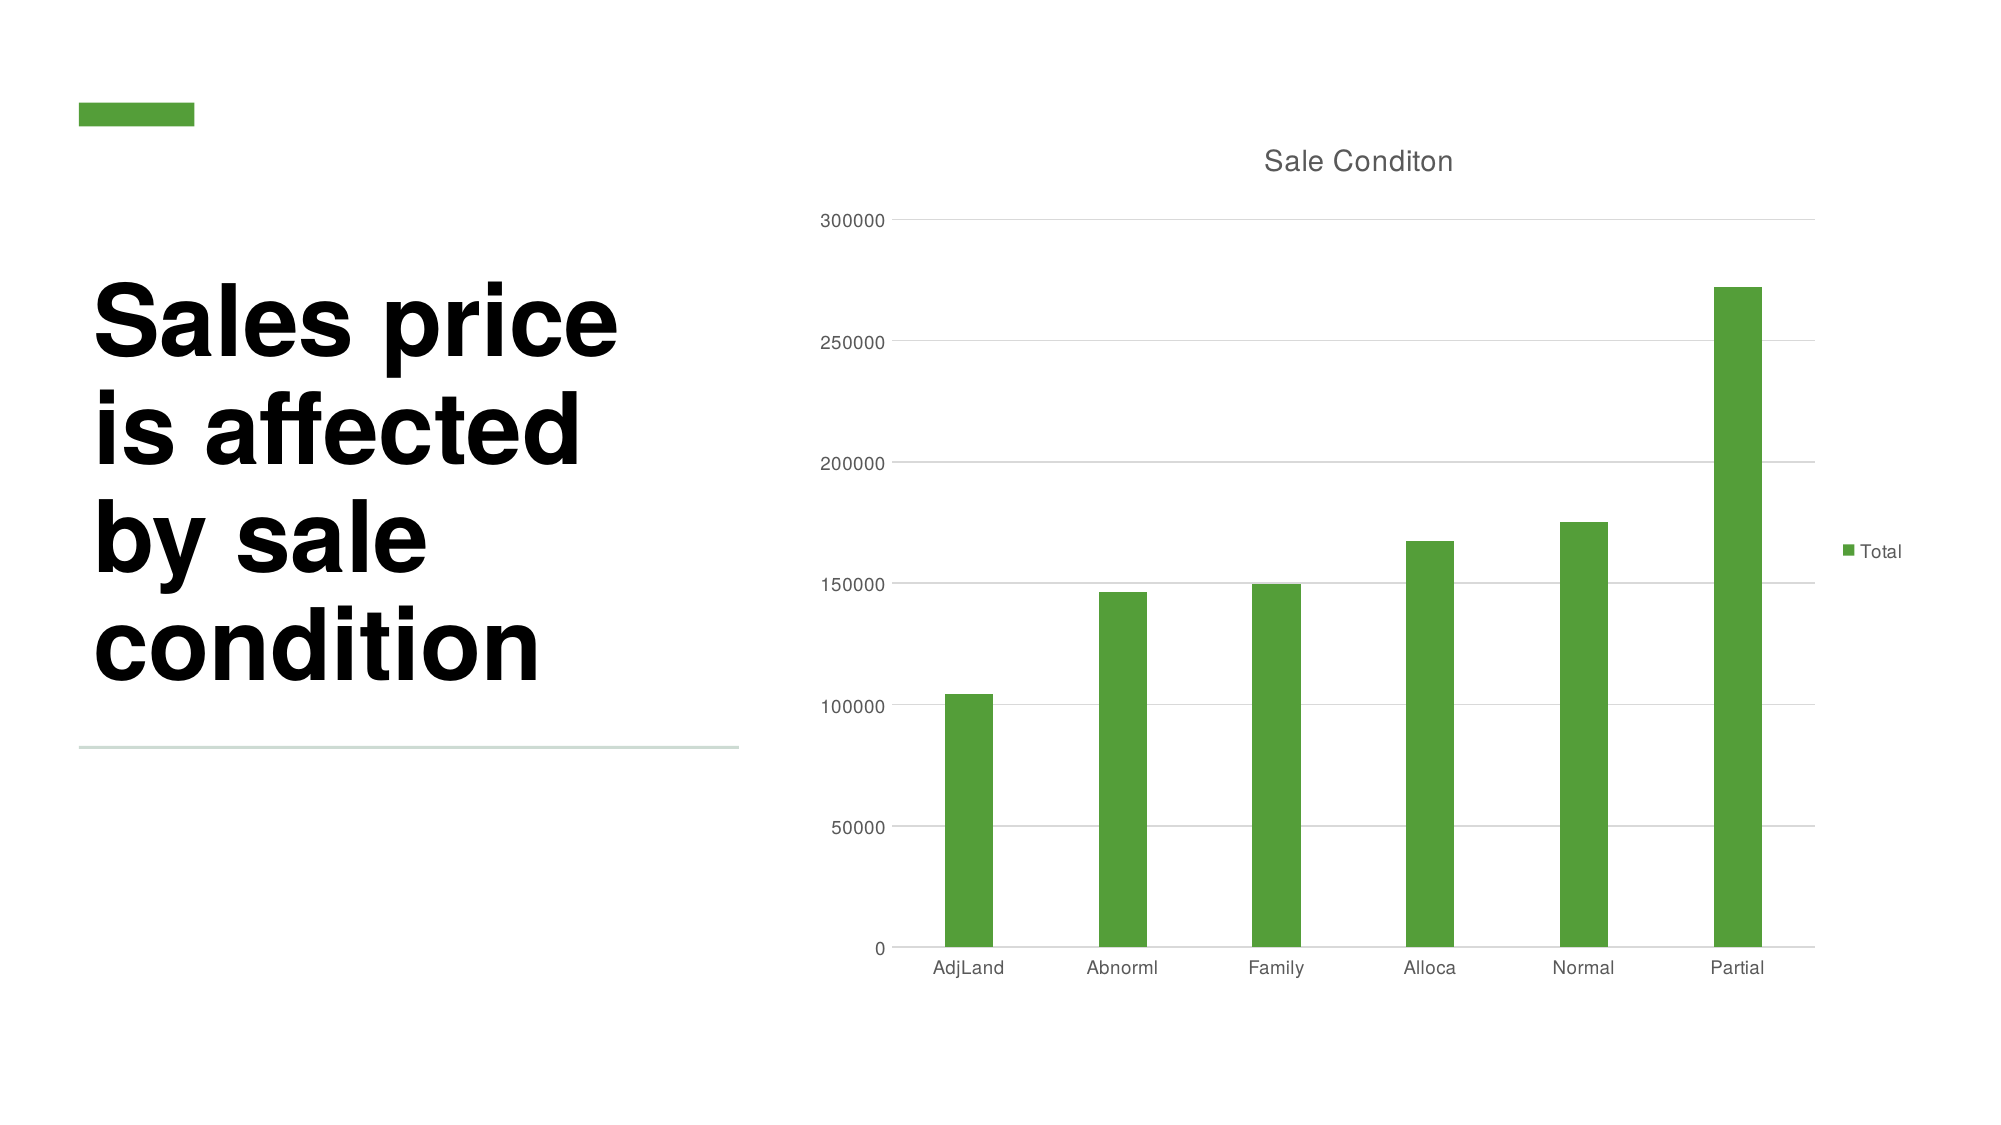

### Chart: Sale Conditon

| Category | Total |
|---|---|
| AdjLand | 104125.0 |
| Abnorml | 146526.62376237623 |
| Family | 149600.0 |
| Alloca | 167377.41666666666 |
| Normal | 175202.21953255427 |
| Partial | 272291.752 |
# Sales price is affected by sale condition